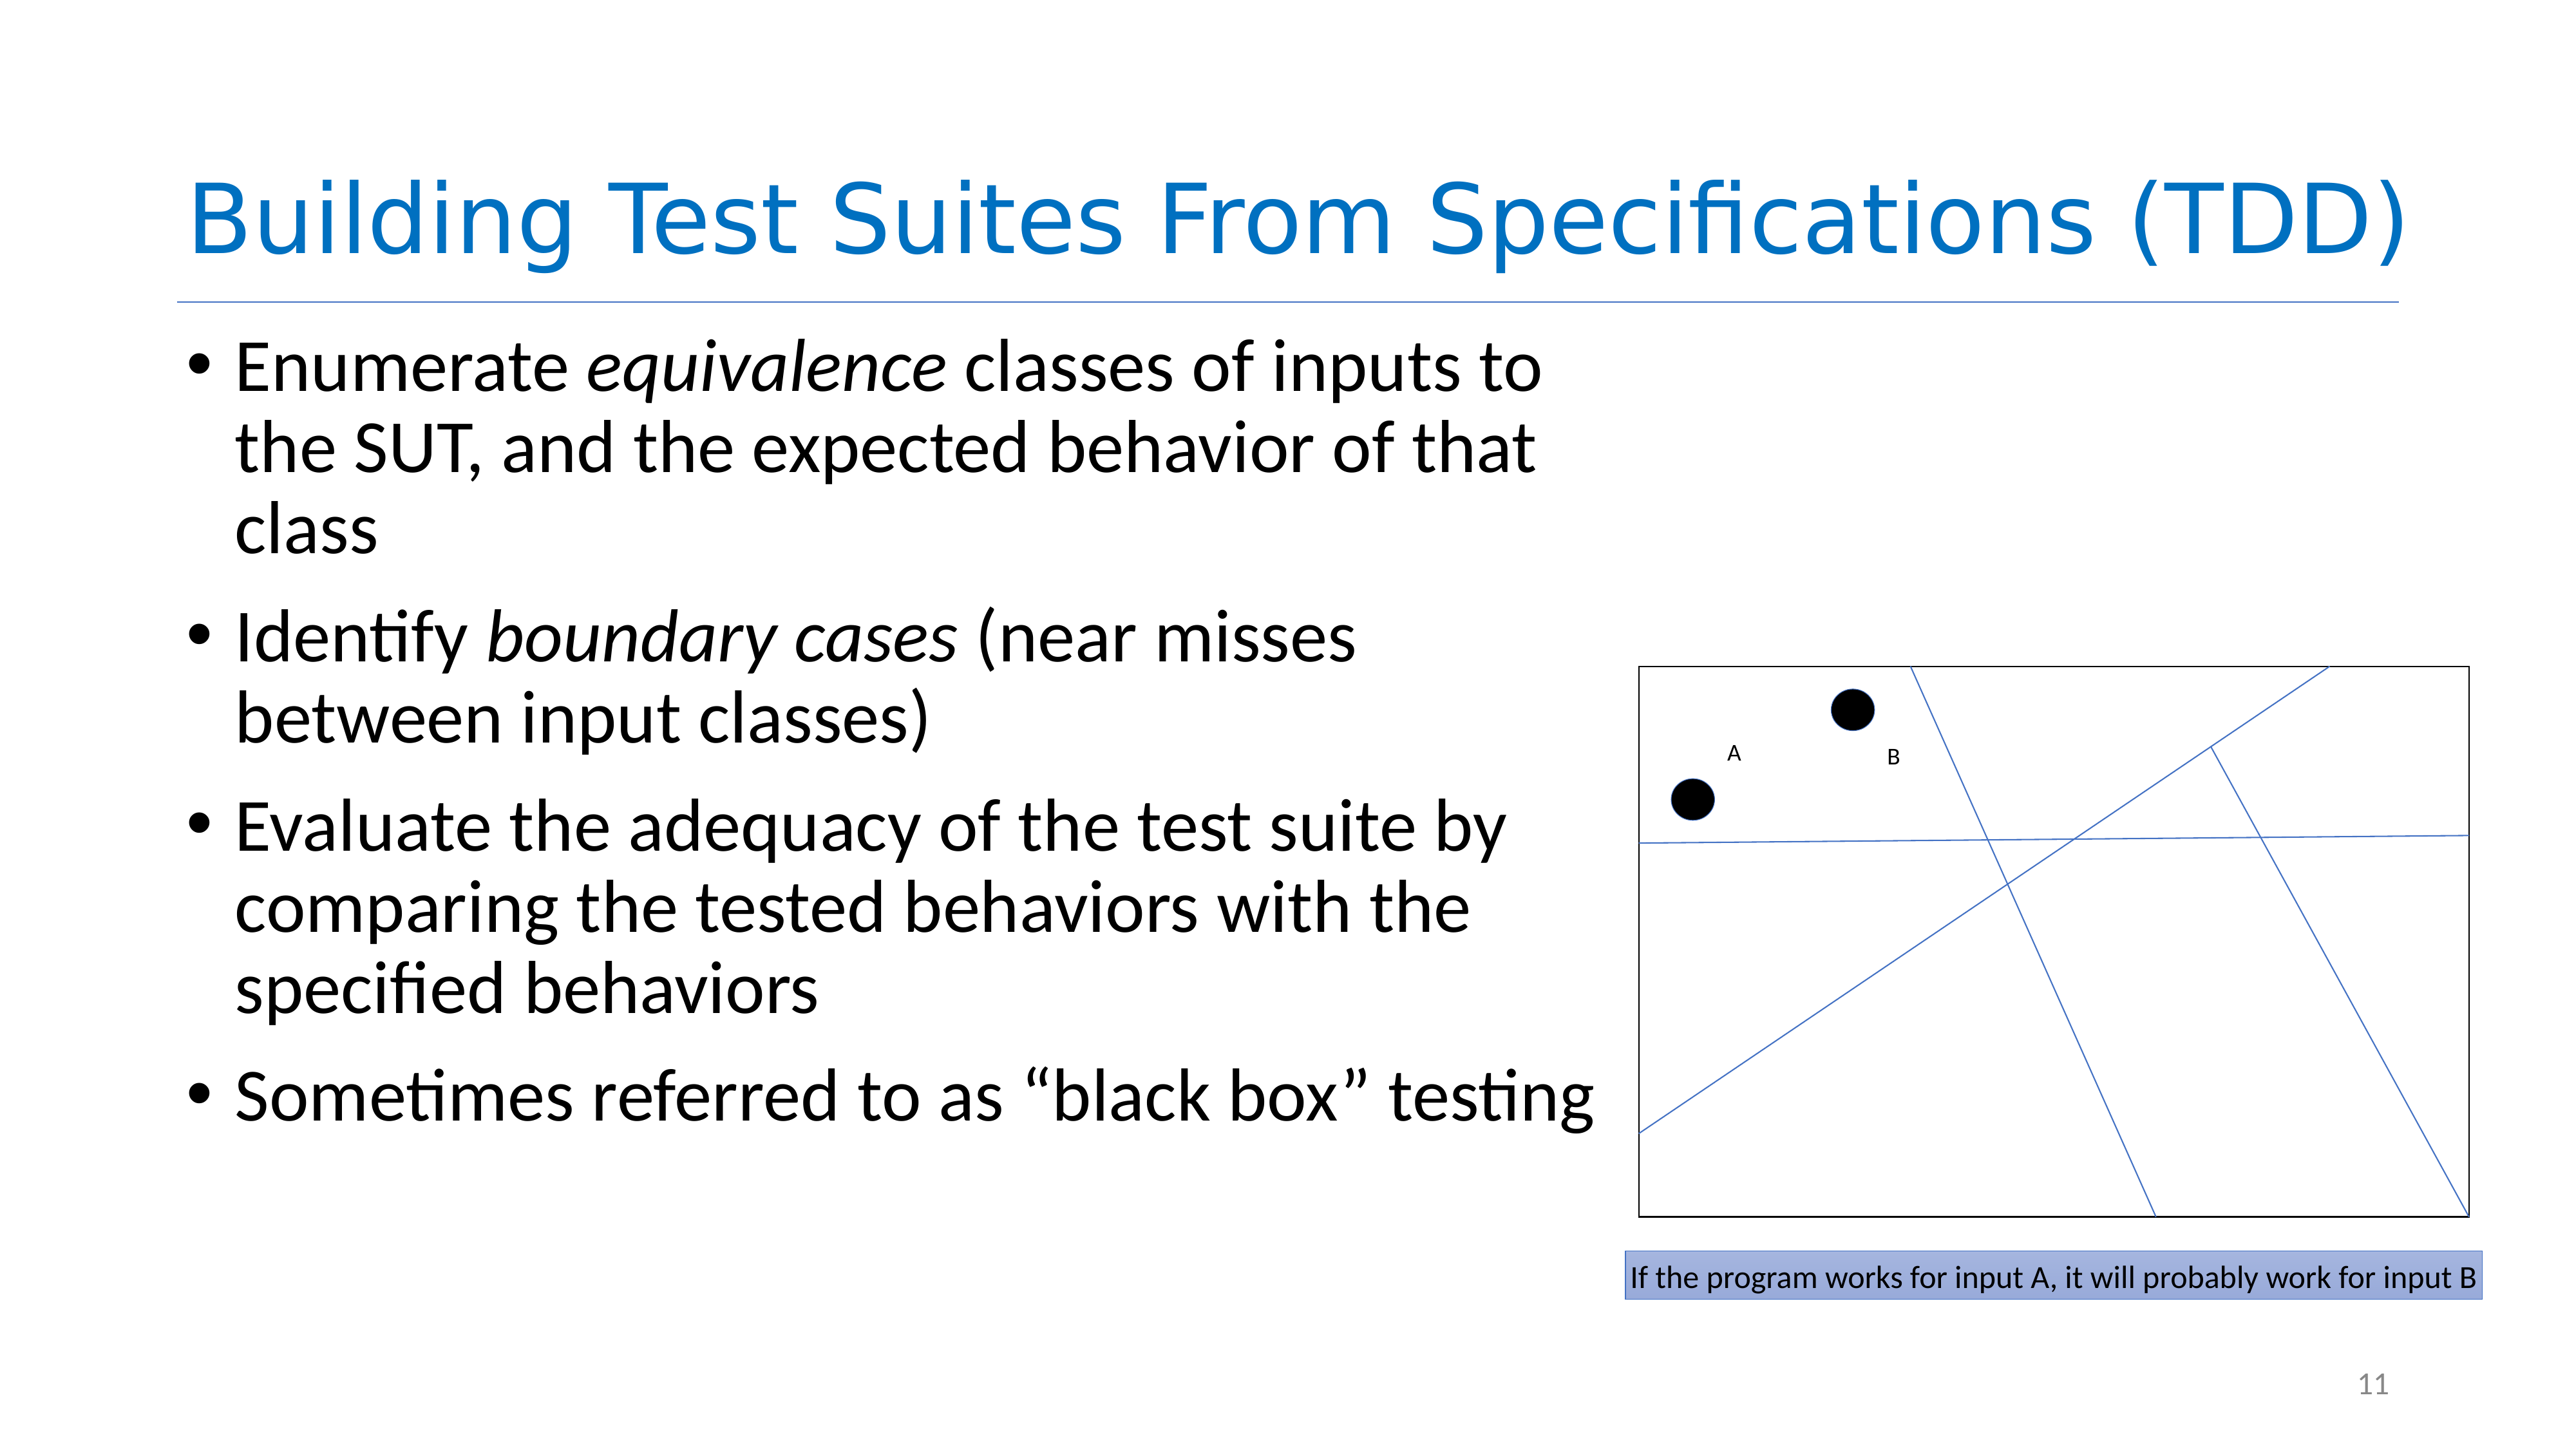

# Building Test Suites From Specifications (TDD)
Enumerate equivalence classes of inputs to the SUT, and the expected behavior of that class
Identify boundary cases (near misses between input classes)
Evaluate the adequacy of the test suite by comparing the tested behaviors with the specified behaviors
Sometimes referred to as “black box” testing

A
B

If the program works for input A, it will probably work for input B
11